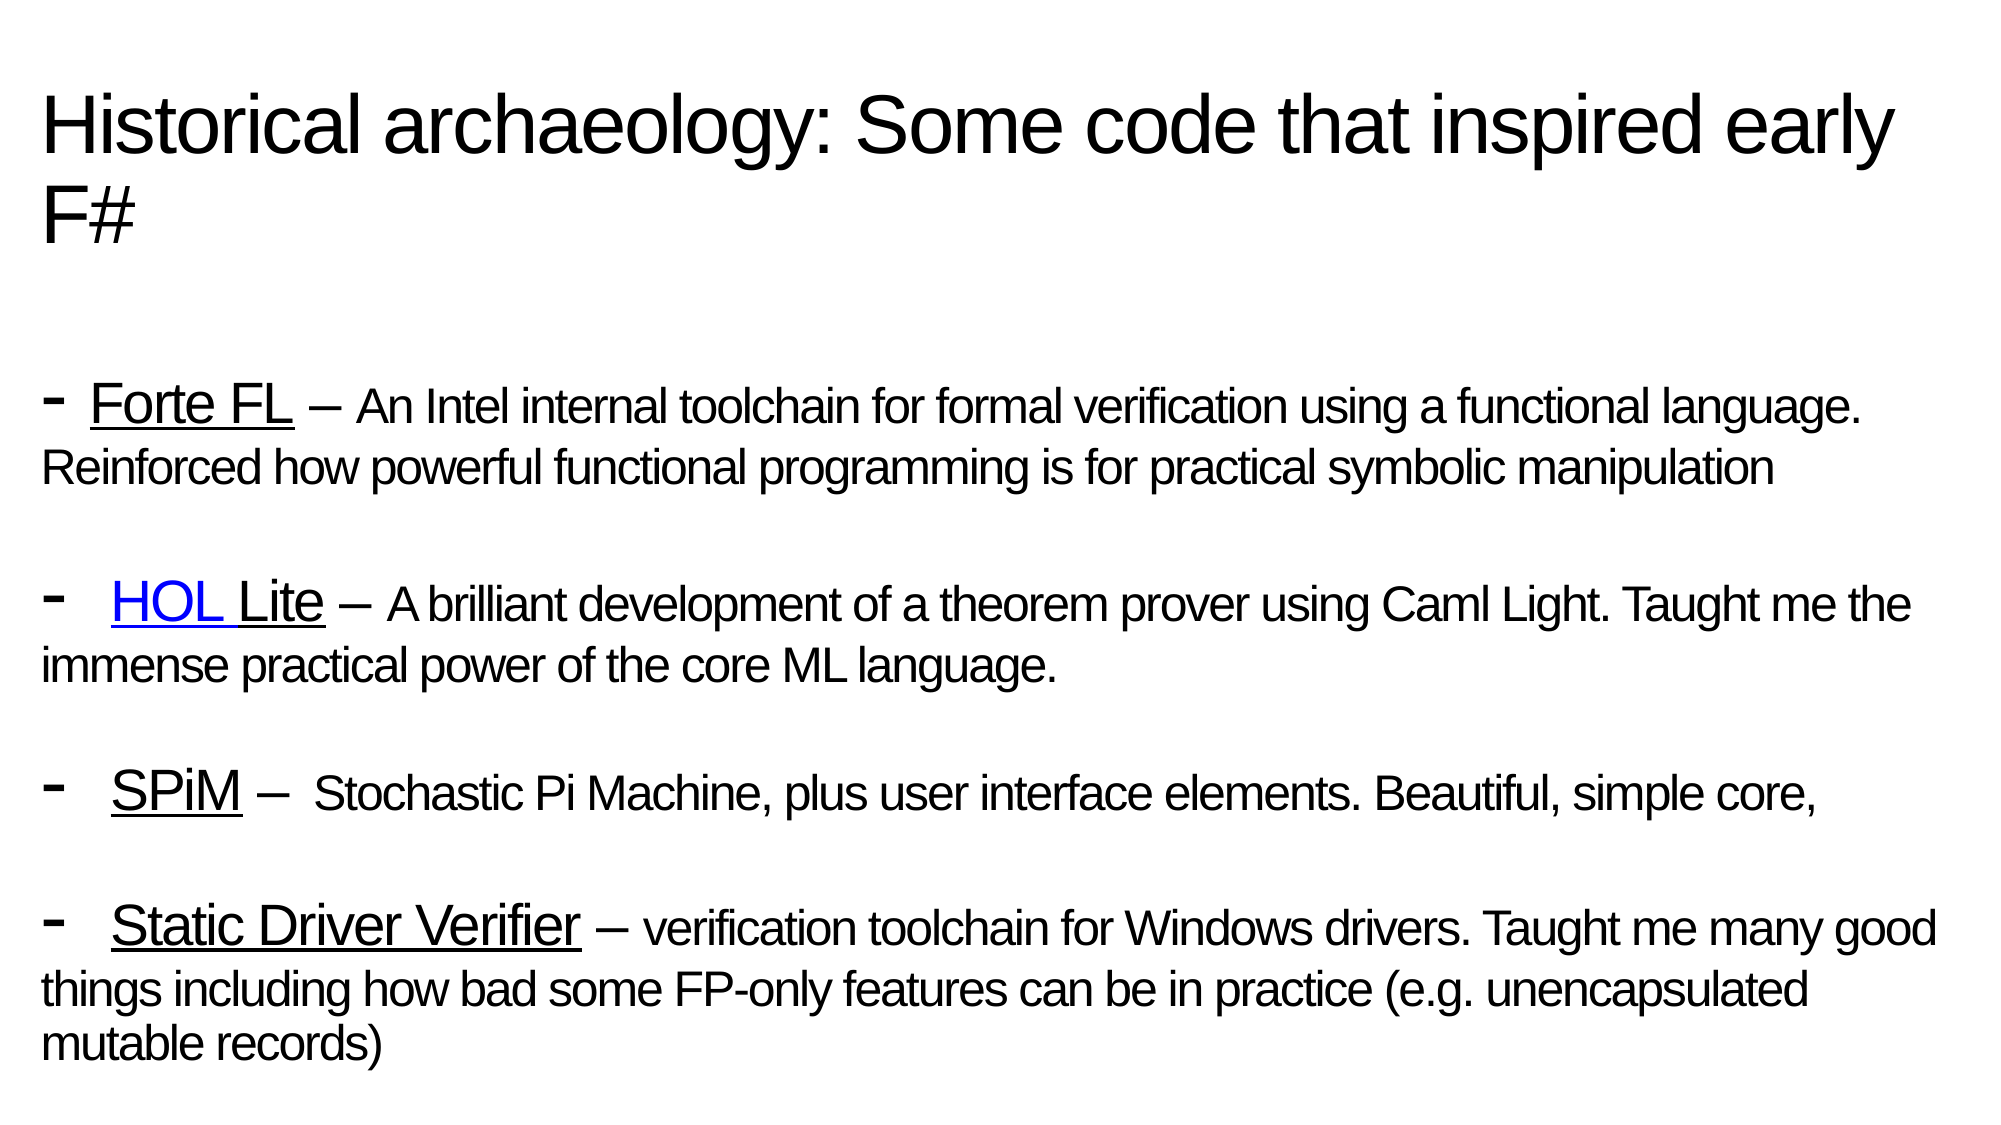

# Historical archaeology: Some code that inspired early F# - Forte FL – An Intel internal toolchain for formal verification using a functional language. Reinforced how powerful functional programming is for practical symbolic manipulation -  HOL Lite – A brilliant development of a theorem prover using Caml Light. Taught me the immense practical power of the core ML language. -  SPiM – Stochastic Pi Machine, plus user interface elements. Beautiful, simple core, -  Static Driver Verifier – verification toolchain for Windows drivers. Taught me many good things including how bad some FP-only features can be in practice (e.g. unencapsulated mutable records)